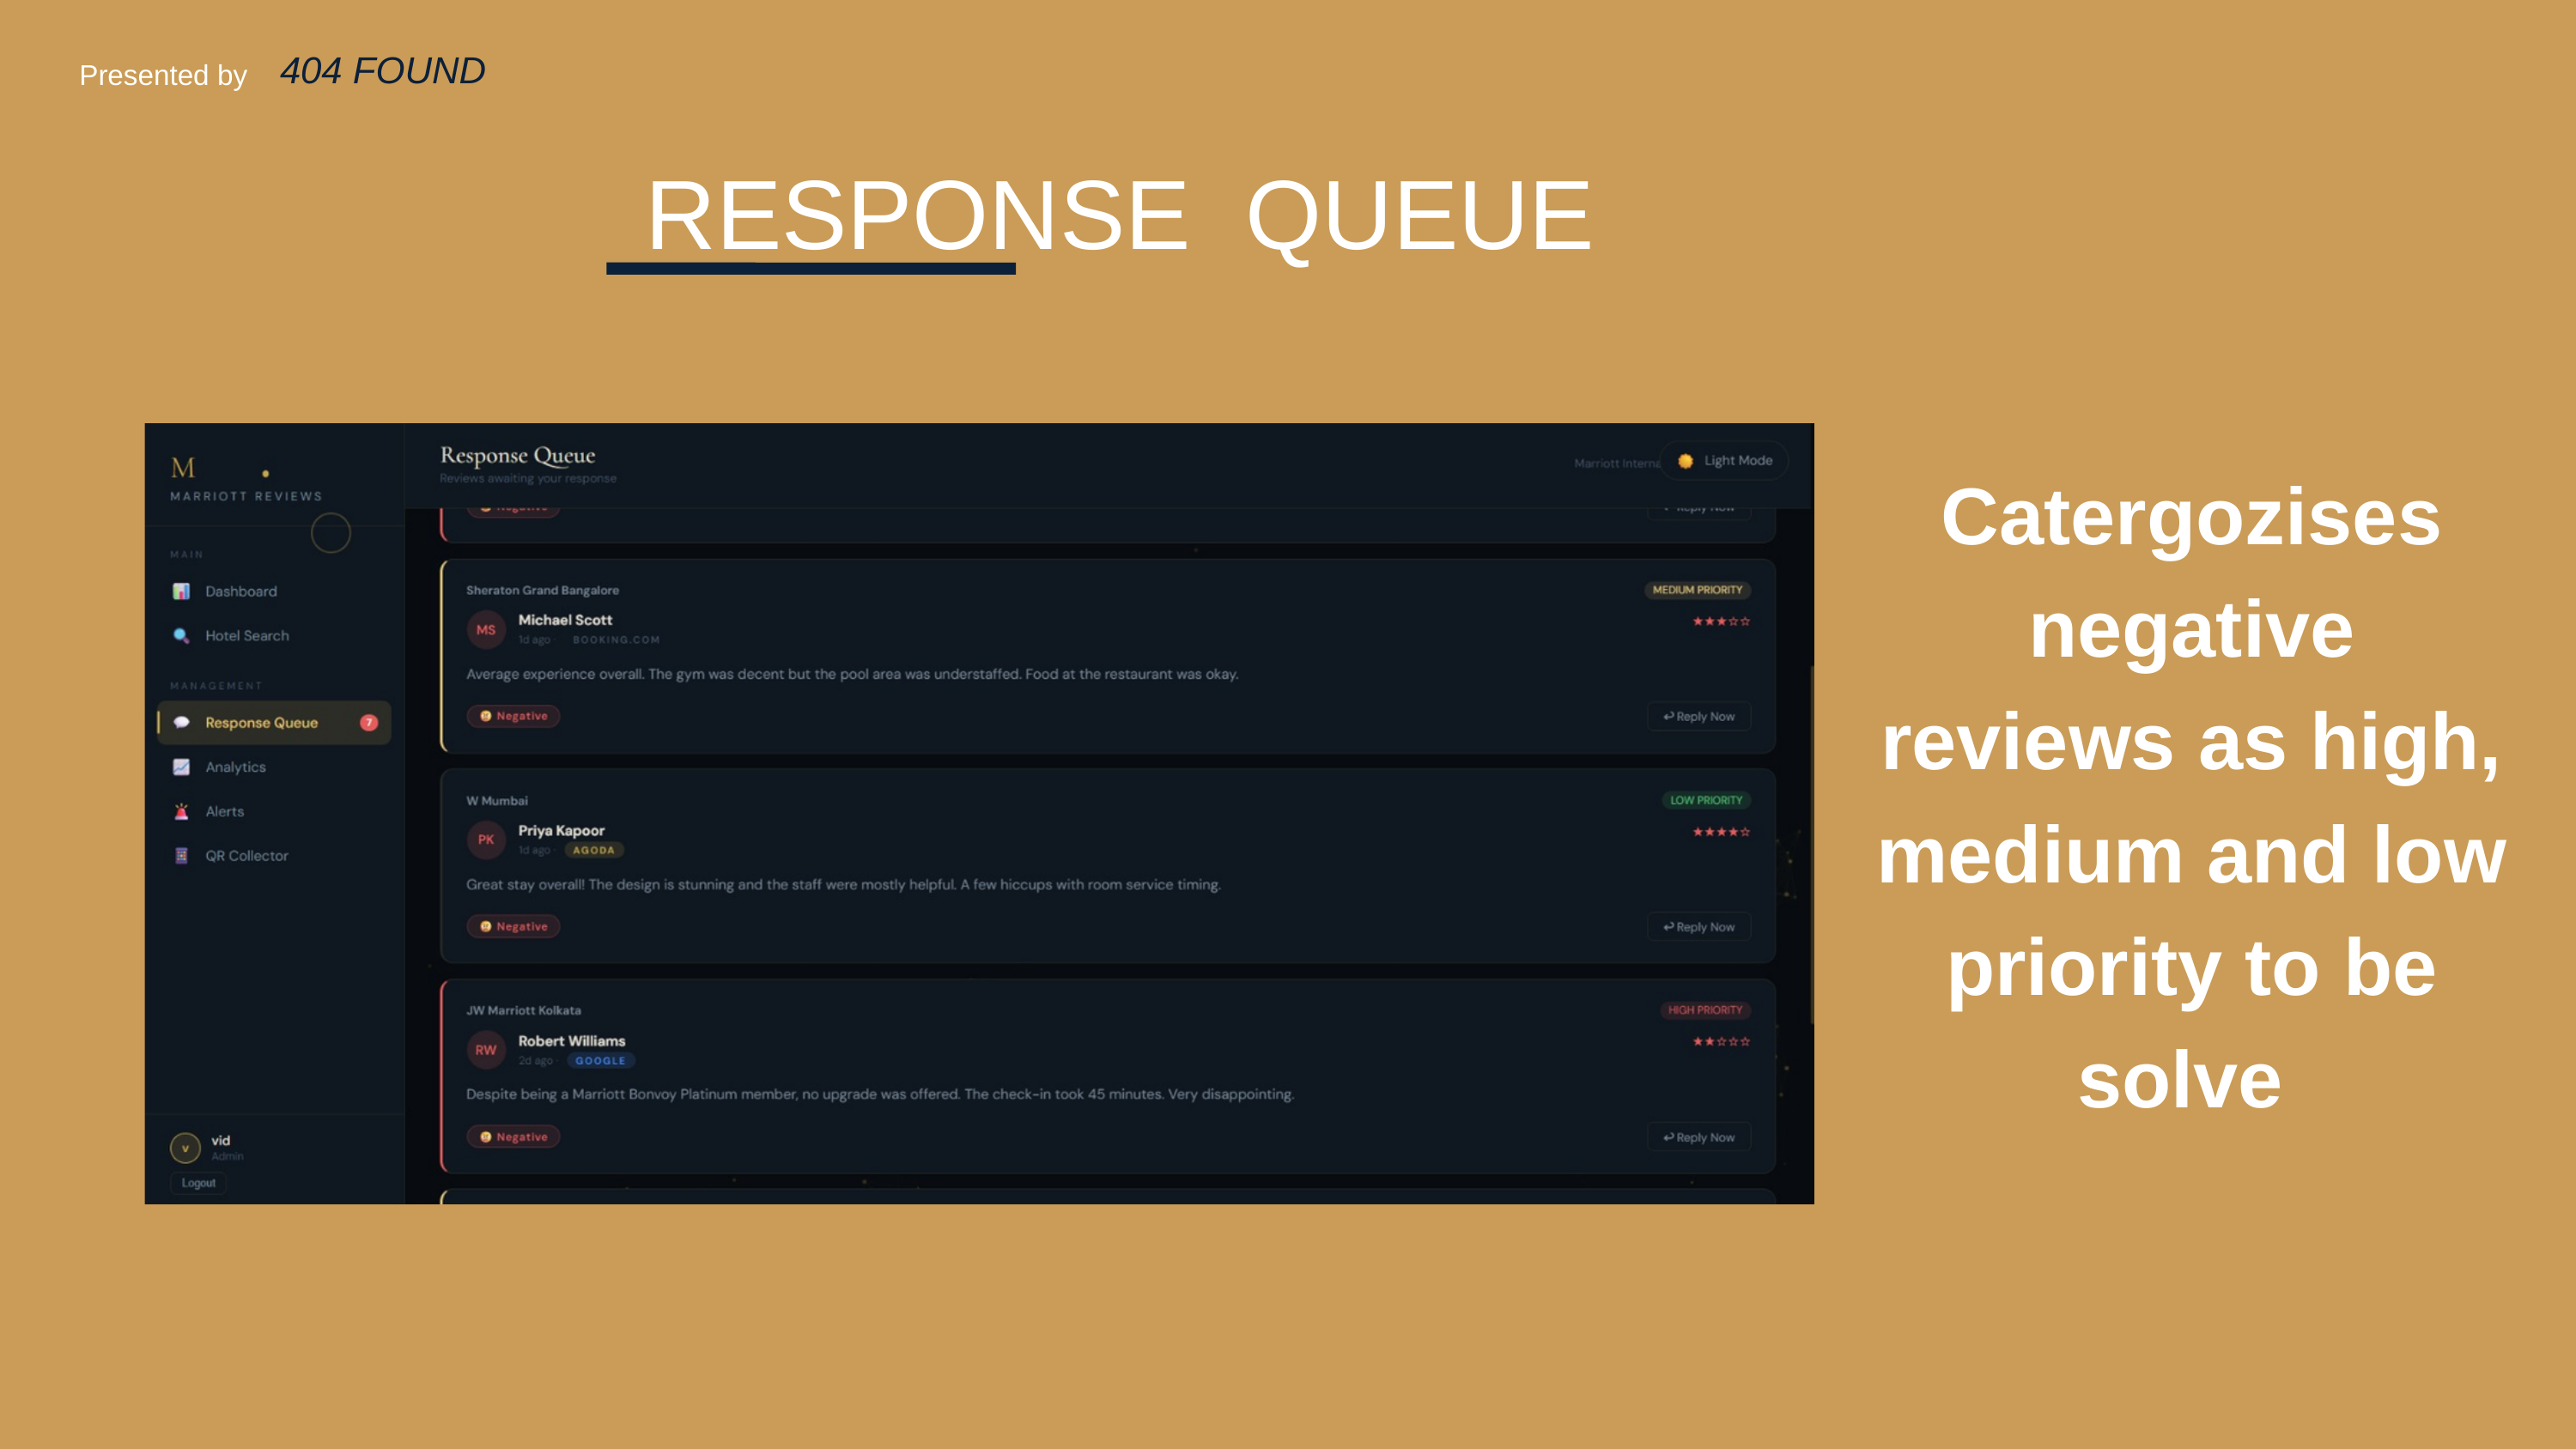

404 FOUND
Presented by
RESPONSE  QUEUE

Catergozises negative reviews as high, medium and low priority to be solve